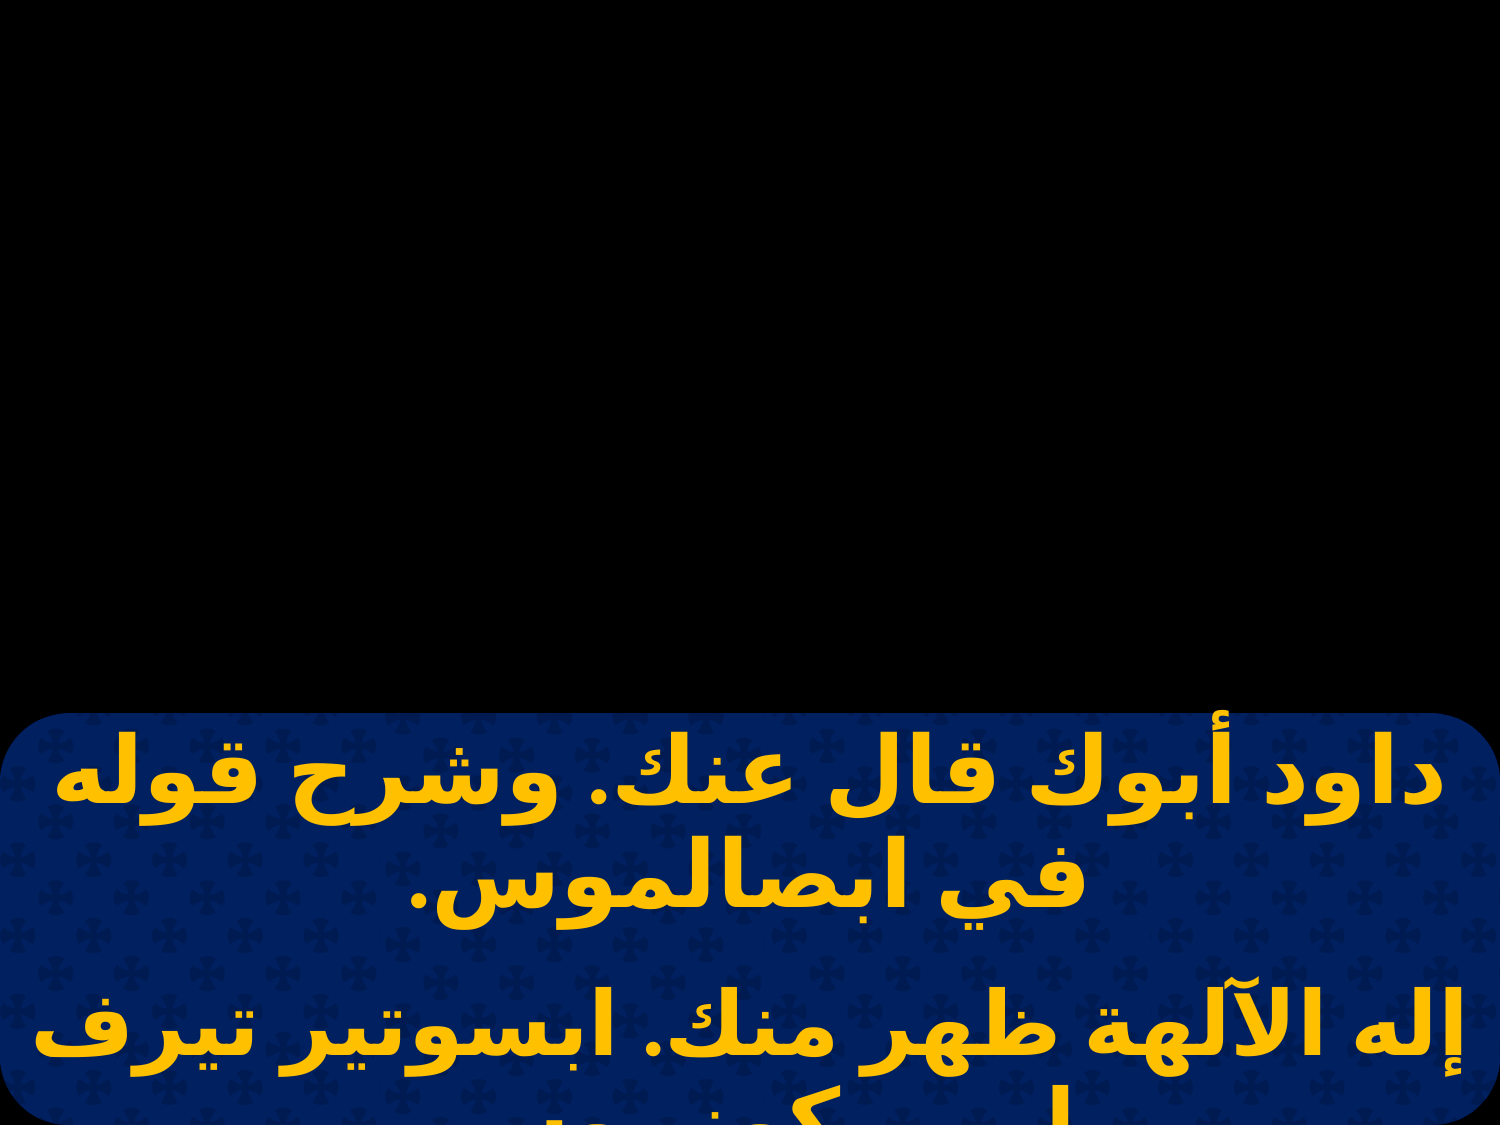

| داود أبوك قال عنك. وشرح قوله في ابصالموس. |
| --- |
|  |
| إله الآلهة ظهر منك. ابسوتير تيرف إمبي كوزموس. |